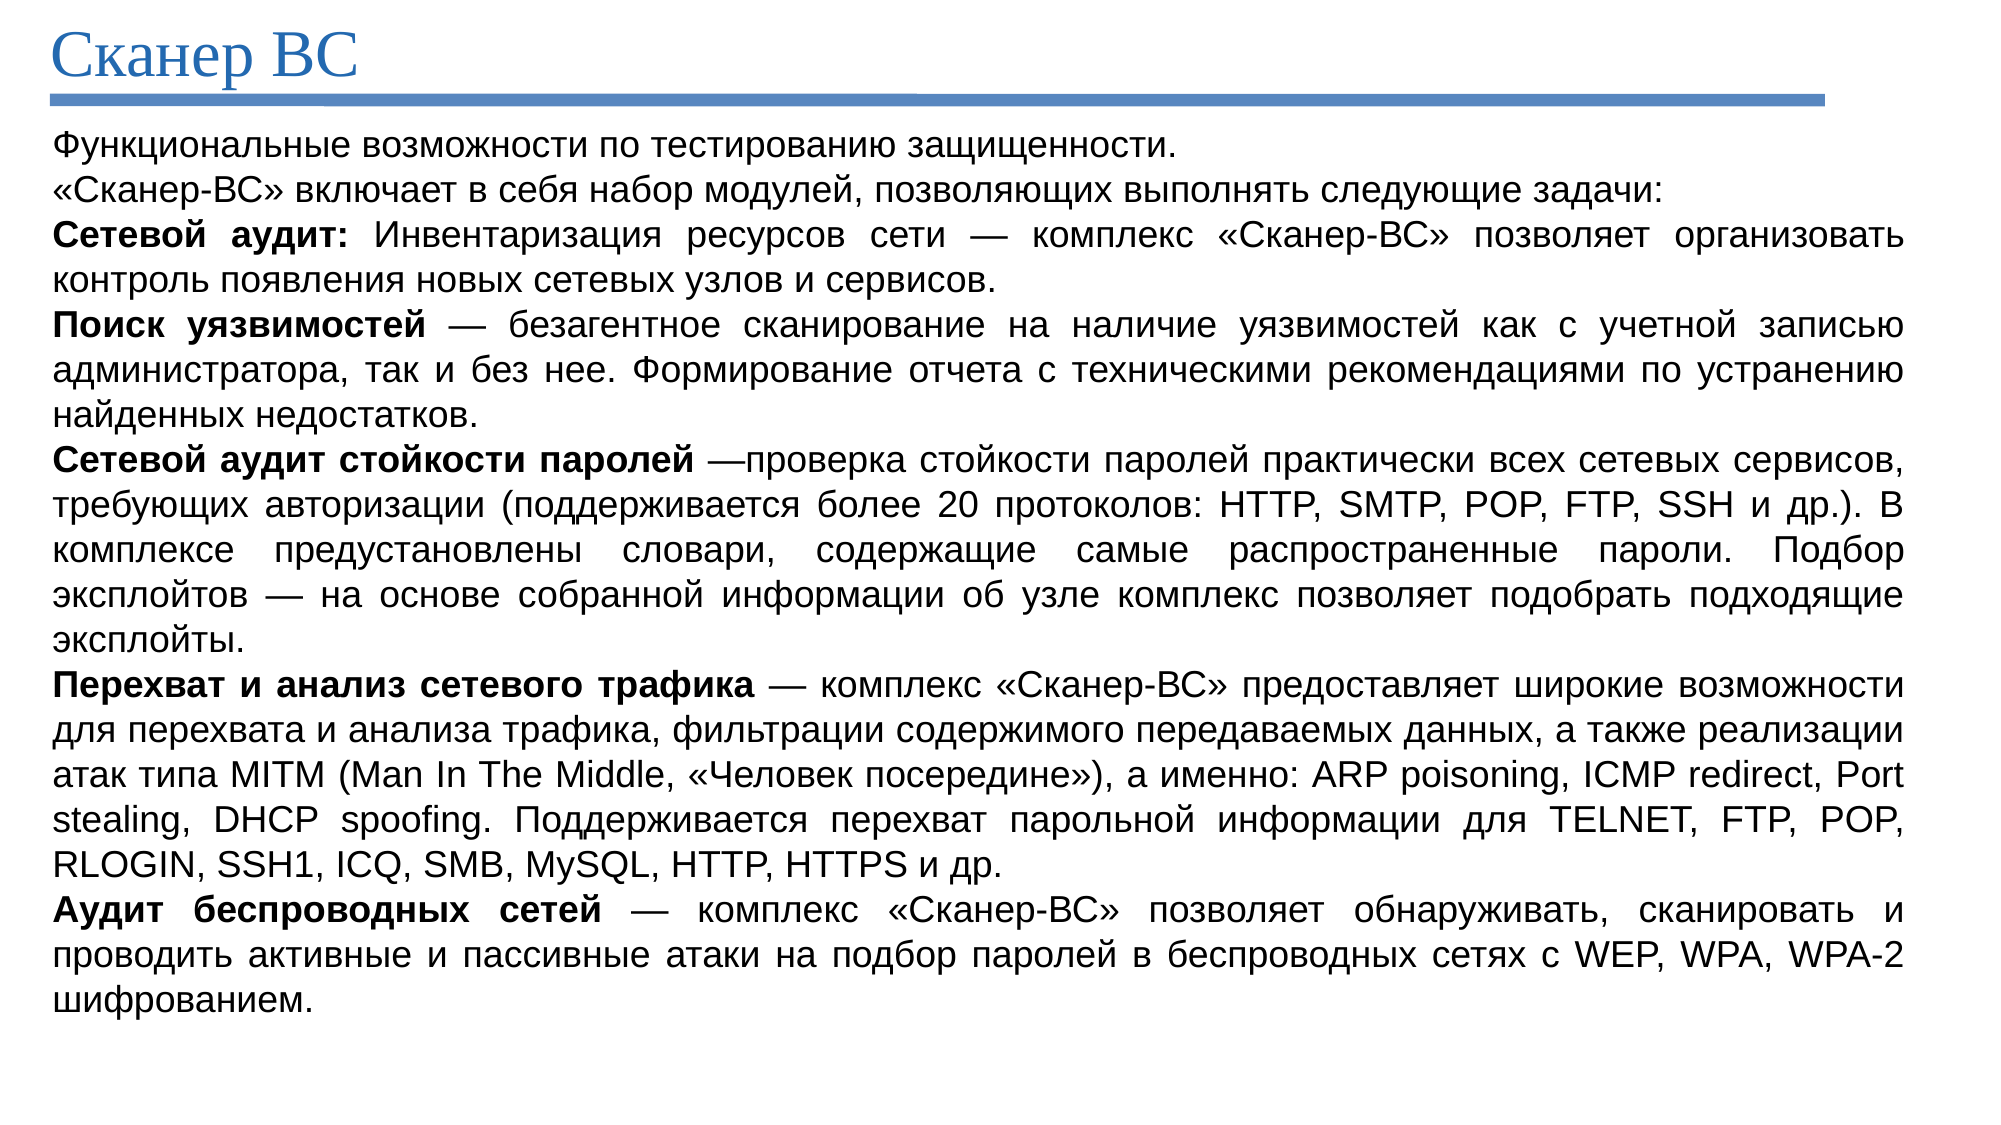

# Сканер ВС

Функциональные возможности по тестированию защищенности.
«Сканер-ВС» включает в себя набор модулей, позволяющих выполнять следующие задачи:
Сетевой аудит: Инвентаризация ресурсов сети — комплекс «Сканер-ВС» позволяет организовать контроль появления новых сетевых узлов и сервисов.
Поиск уязвимостей — безагентное сканирование на наличие уязвимостей как с учетной записью администратора, так и без нее. Формирование отчета с техническими рекомендациями по устранению найденных недостатков.
Сетевой аудит стойкости паролей —проверка стойкости паролей практически всех сетевых сервисов, требующих авторизации (поддерживается более 20 протоколов: HTTP, SMTP, POP, FTP, SSH и др.). В комплексе предустановлены словари, содержащие самые распространенные пароли. Подбор эксплойтов — на основе собранной информации об узле комплекс позволяет подобрать подходящие эксплойты.
Перехват и анализ сетевого трафика — комплекс «Сканер-ВС» предоставляет широкие возможности для перехвата и анализа трафика, фильтрации содержимого передаваемых данных, а также реализации атак типа MITM (Man In The Middle, «Человек посередине»), а именно: ARP poisoning, ICMP redirect, Port stealing, DHCP spoofing. Поддерживается перехват парольной информации для TELNET, FTP, POP, RLOGIN, SSH1, ICQ, SMB, MySQL, HTTP, HTTPS и др.
Аудит беспроводных сетей — комплекс «Сканер-ВС» позволяет обнаруживать, сканировать и проводить активные и пассивные атаки на подбор паролей в беспроводных сетях с WEP, WPA, WPA-2 шифрованием.